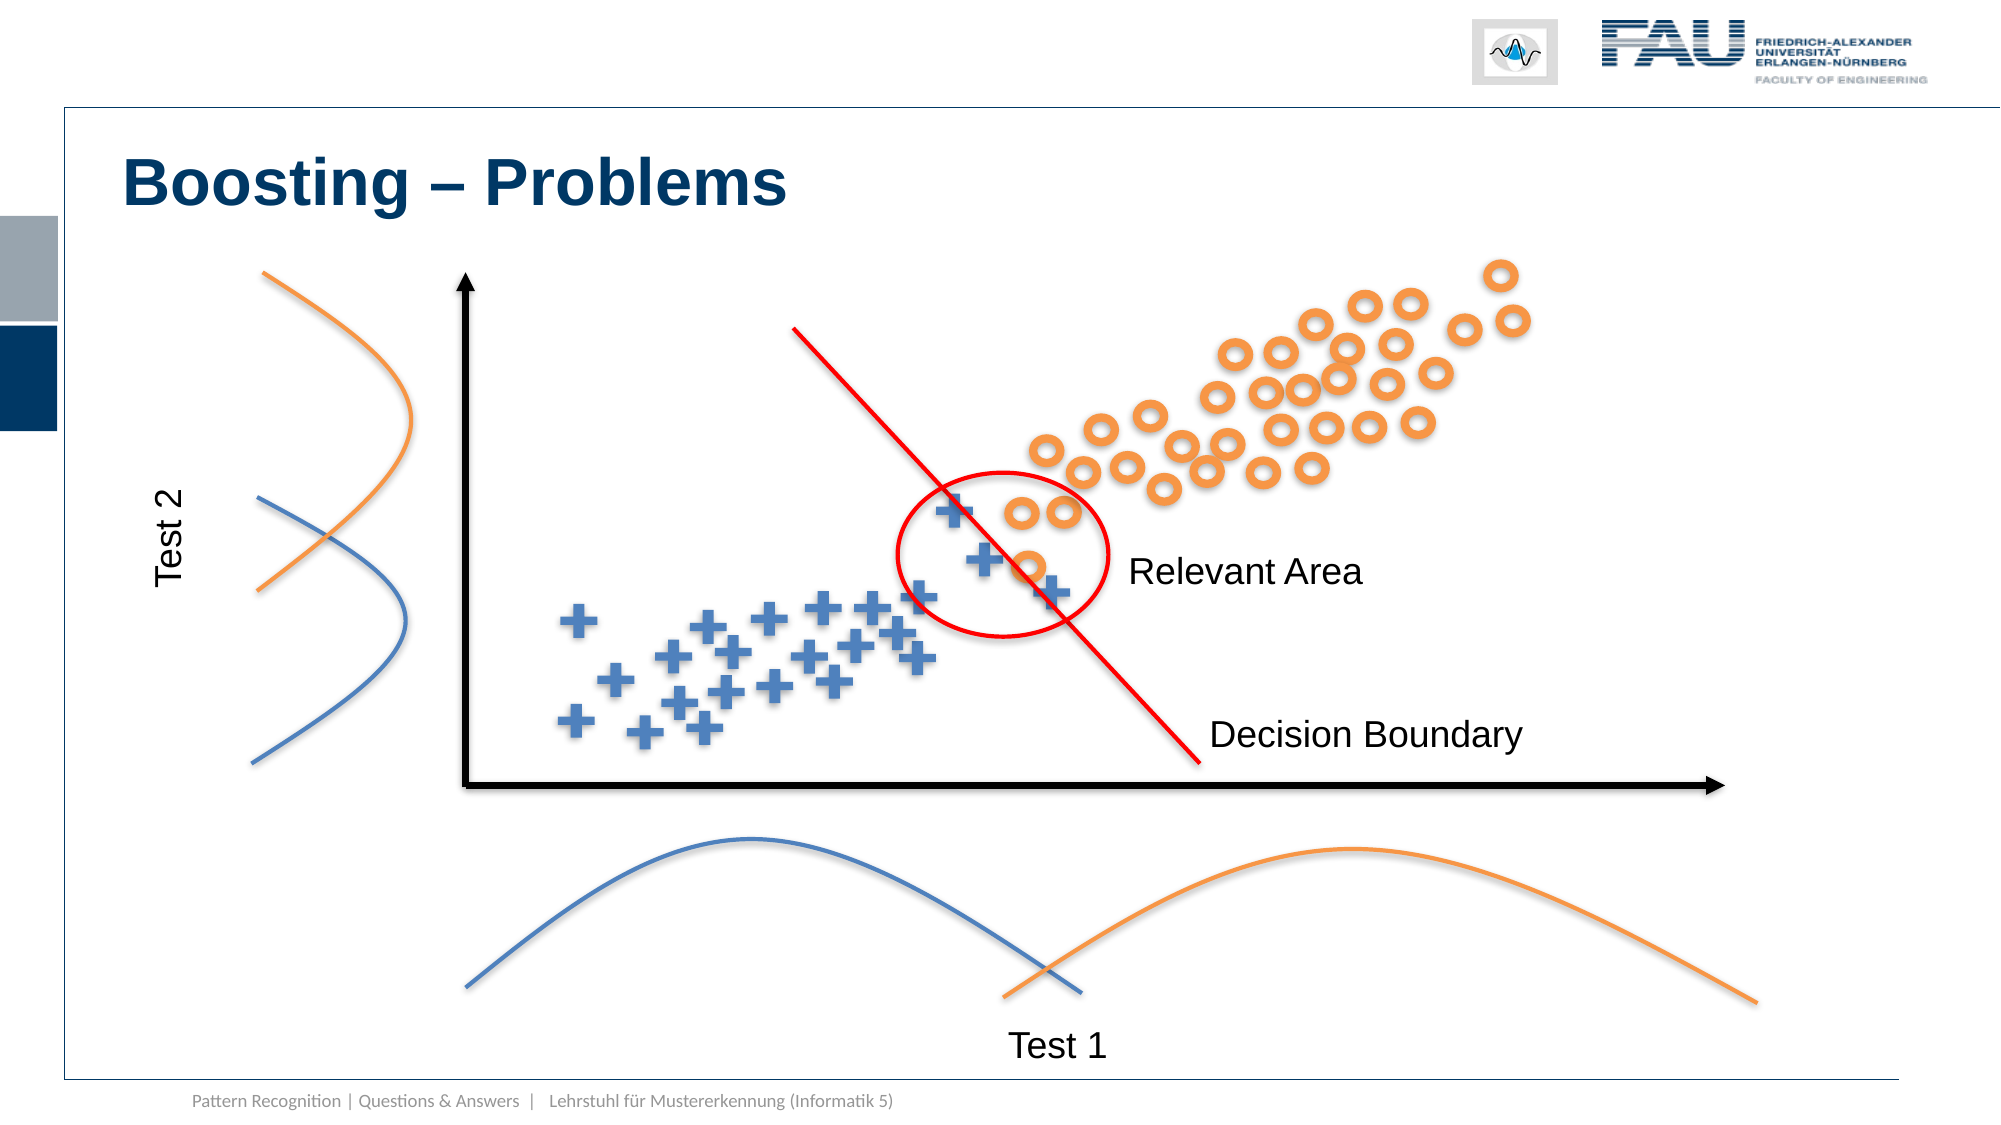

Boosting – Problems

Test 2
Relevant Area

Decision Boundary

Test 1